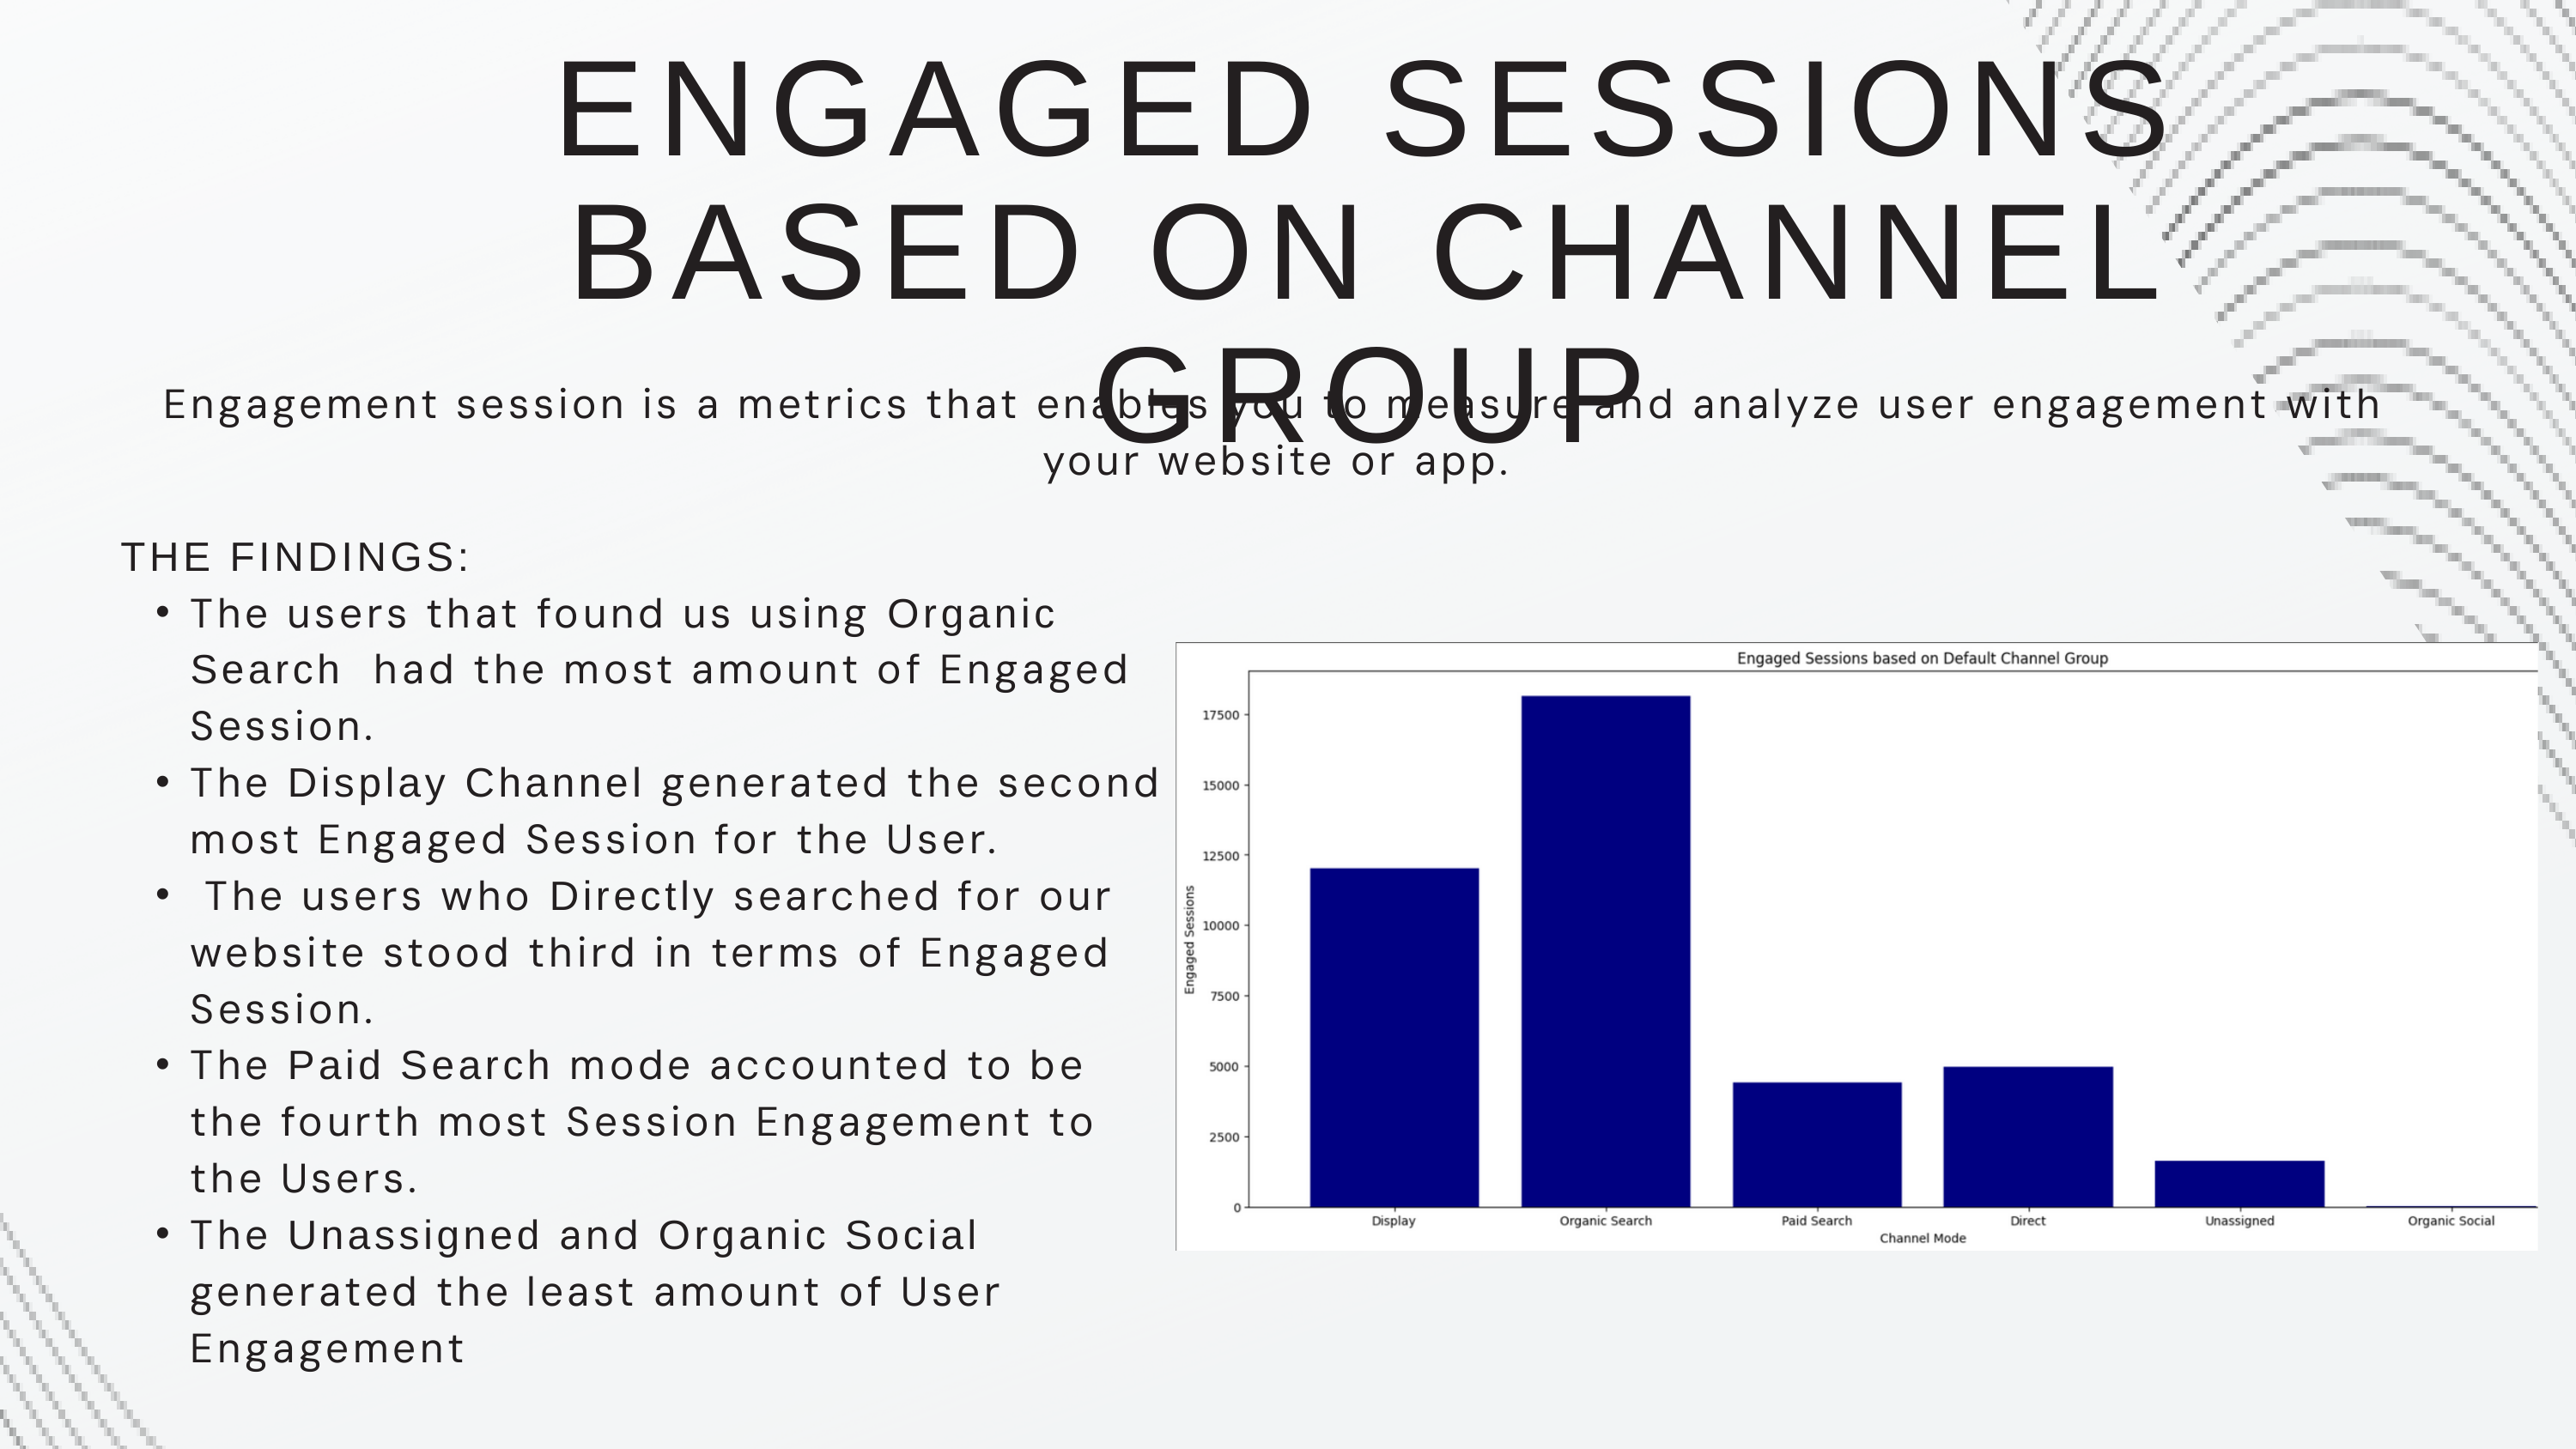

ENGAGED SESSIONS BASED ON CHANNEL GROUP
Engagement session is a metrics that enables you to measure and analyze user engagement with your website or app.
THE FINDINGS:
The users that found us using Organic Search  had the most amount of Engaged Session.
The Display Channel generated the second most Engaged Session for the User.
 The users who Directly searched for our website stood third in terms of Engaged Session.
The Paid Search mode accounted to be the fourth most Session Engagement to the Users.
The Unassigned and Organic Social generated the least amount of User Engagement